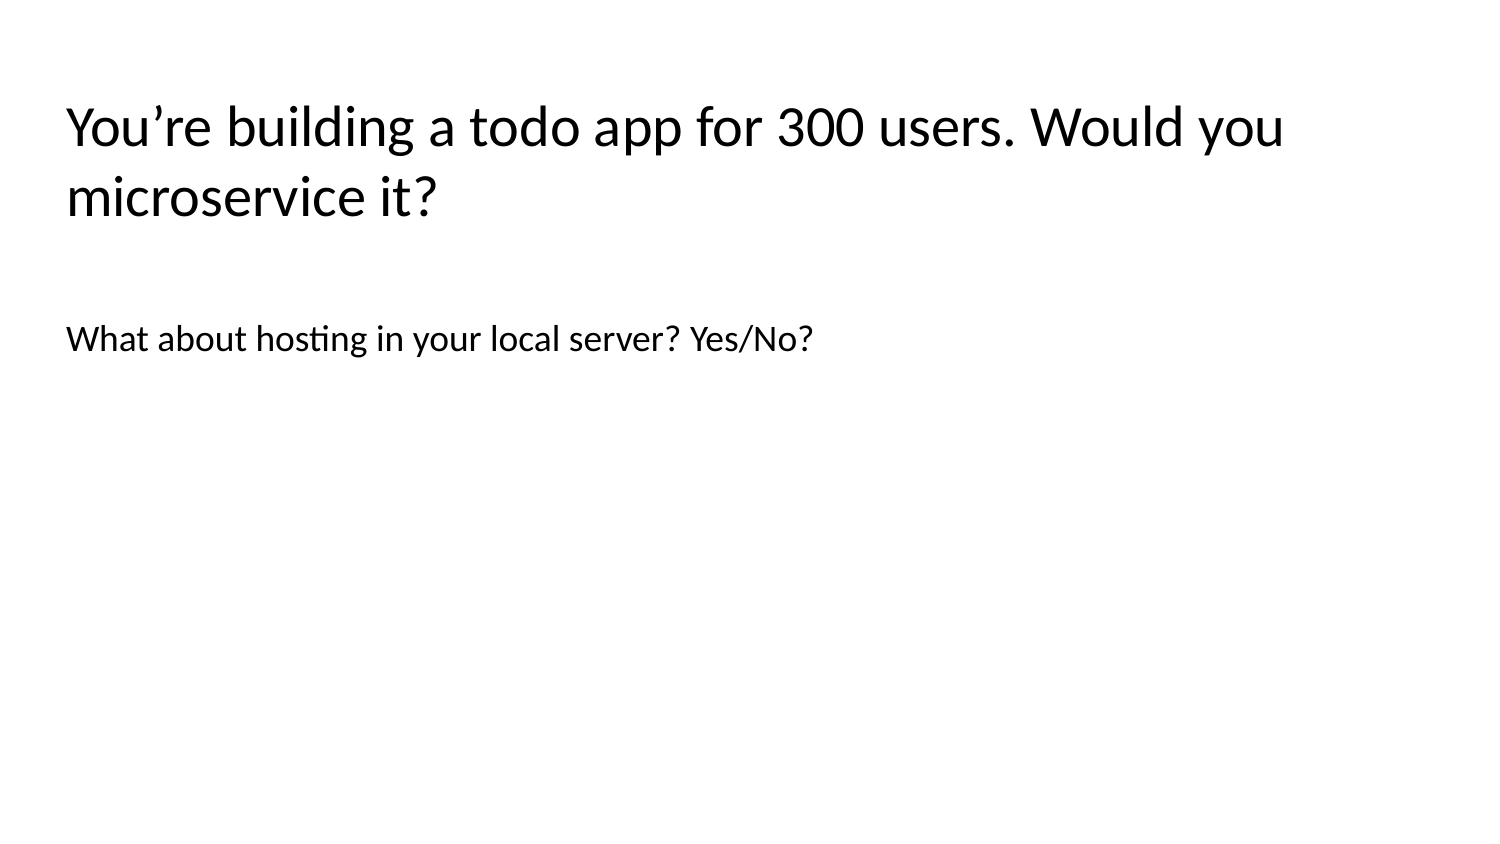

# You’re building a todo app for 300 users. Would you microservice it?
What about hosting in your local server? Yes/No?